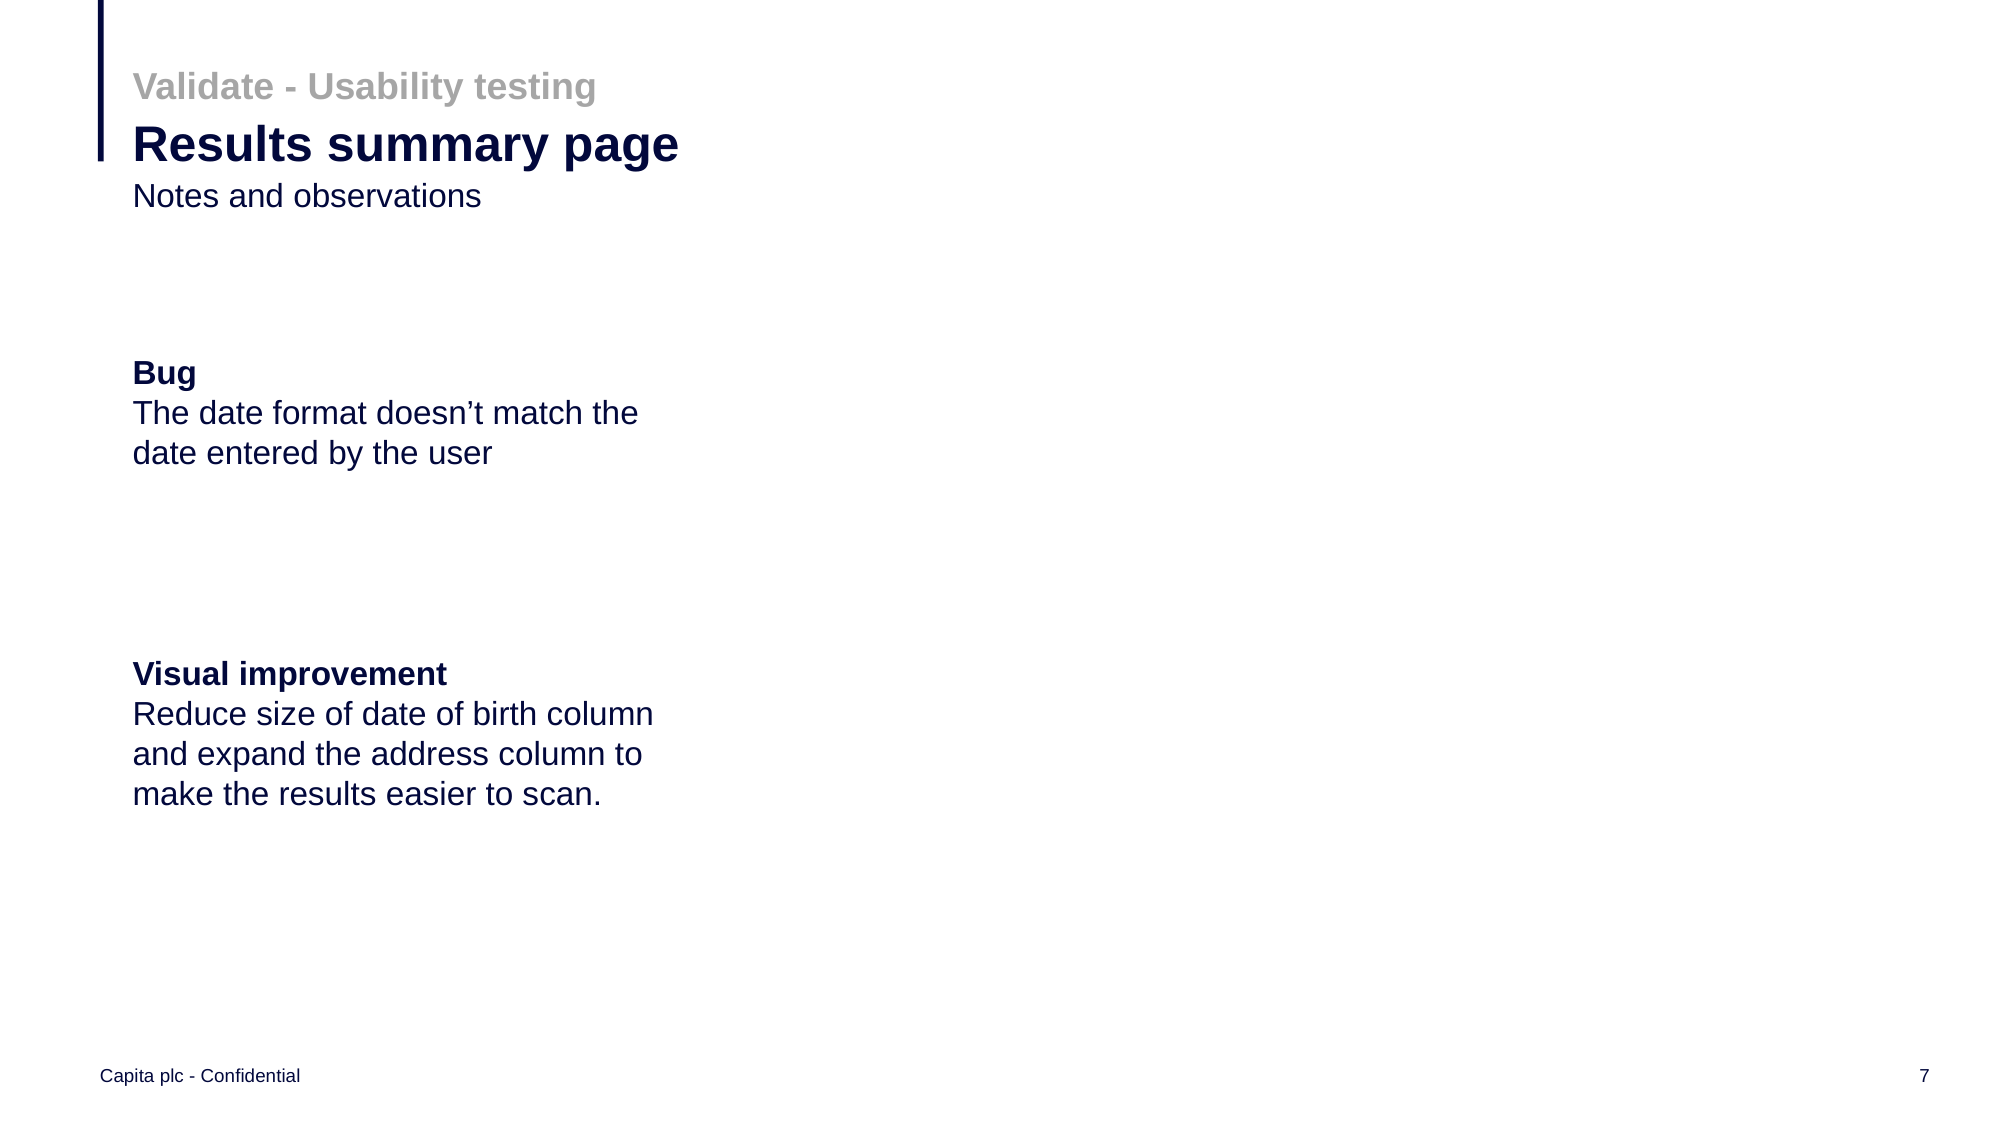

Validate - Usability testing
# Results summary page
Notes and observations
Bug
The date format doesn’t match the date entered by the user
Visual improvement
Reduce size of date of birth column and expand the address column to make the results easier to scan.
Capita plc - Confidential
7